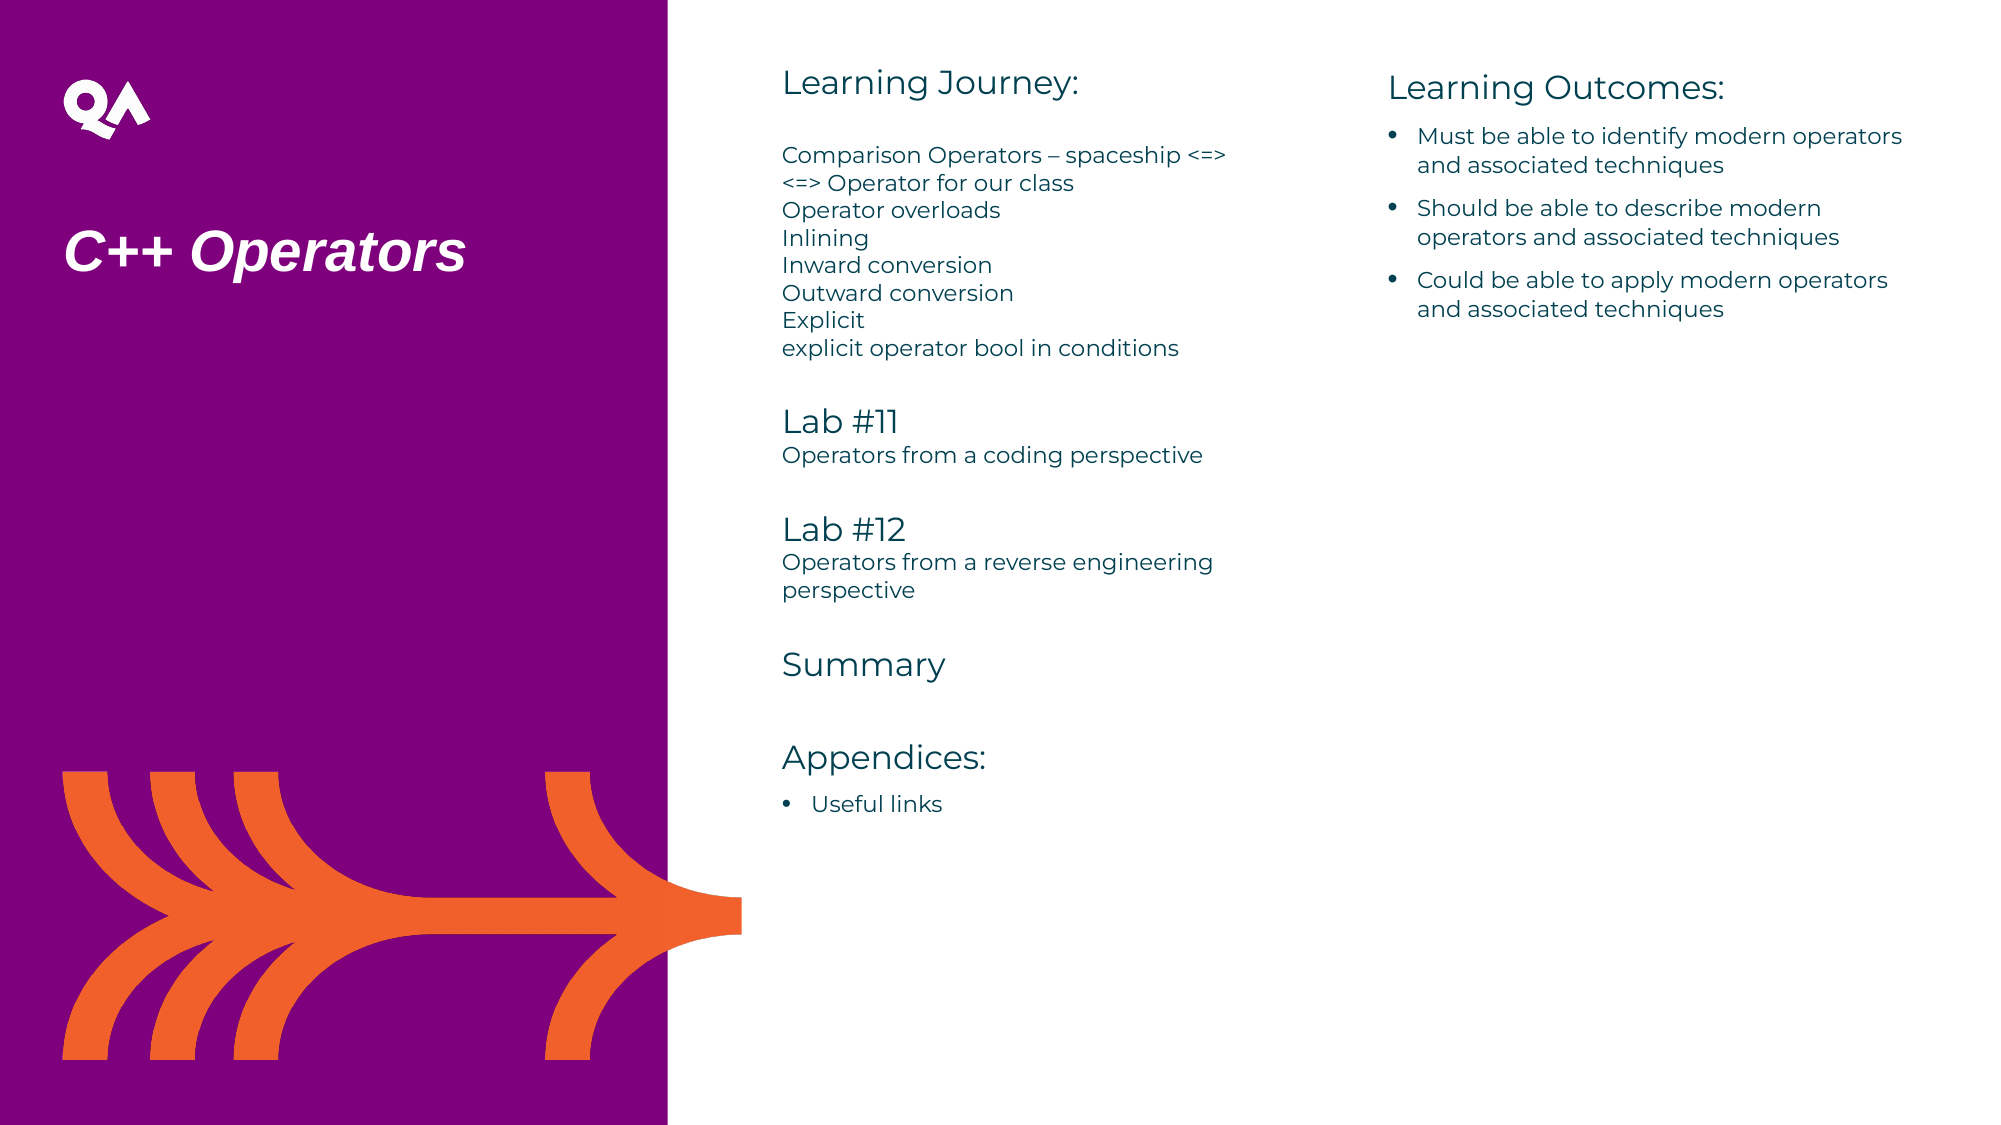

Learning Journey:

Comparison Operators – spaceship <=>
<=> Operator for our class
Operator overloads
Inlining
Inward conversion
Outward conversion
Explicit
explicit operator bool in conditions

Lab #11
Operators from a coding perspective

Lab #12
Operators from a reverse engineering perspective

Summary

Appendices:
Useful links
Learning Outcomes:
Must be able to identify modern operators and associated techniques
Should be able to describe modern operators and associated techniques
Could be able to apply modern operators and associated techniques
C++ Operators